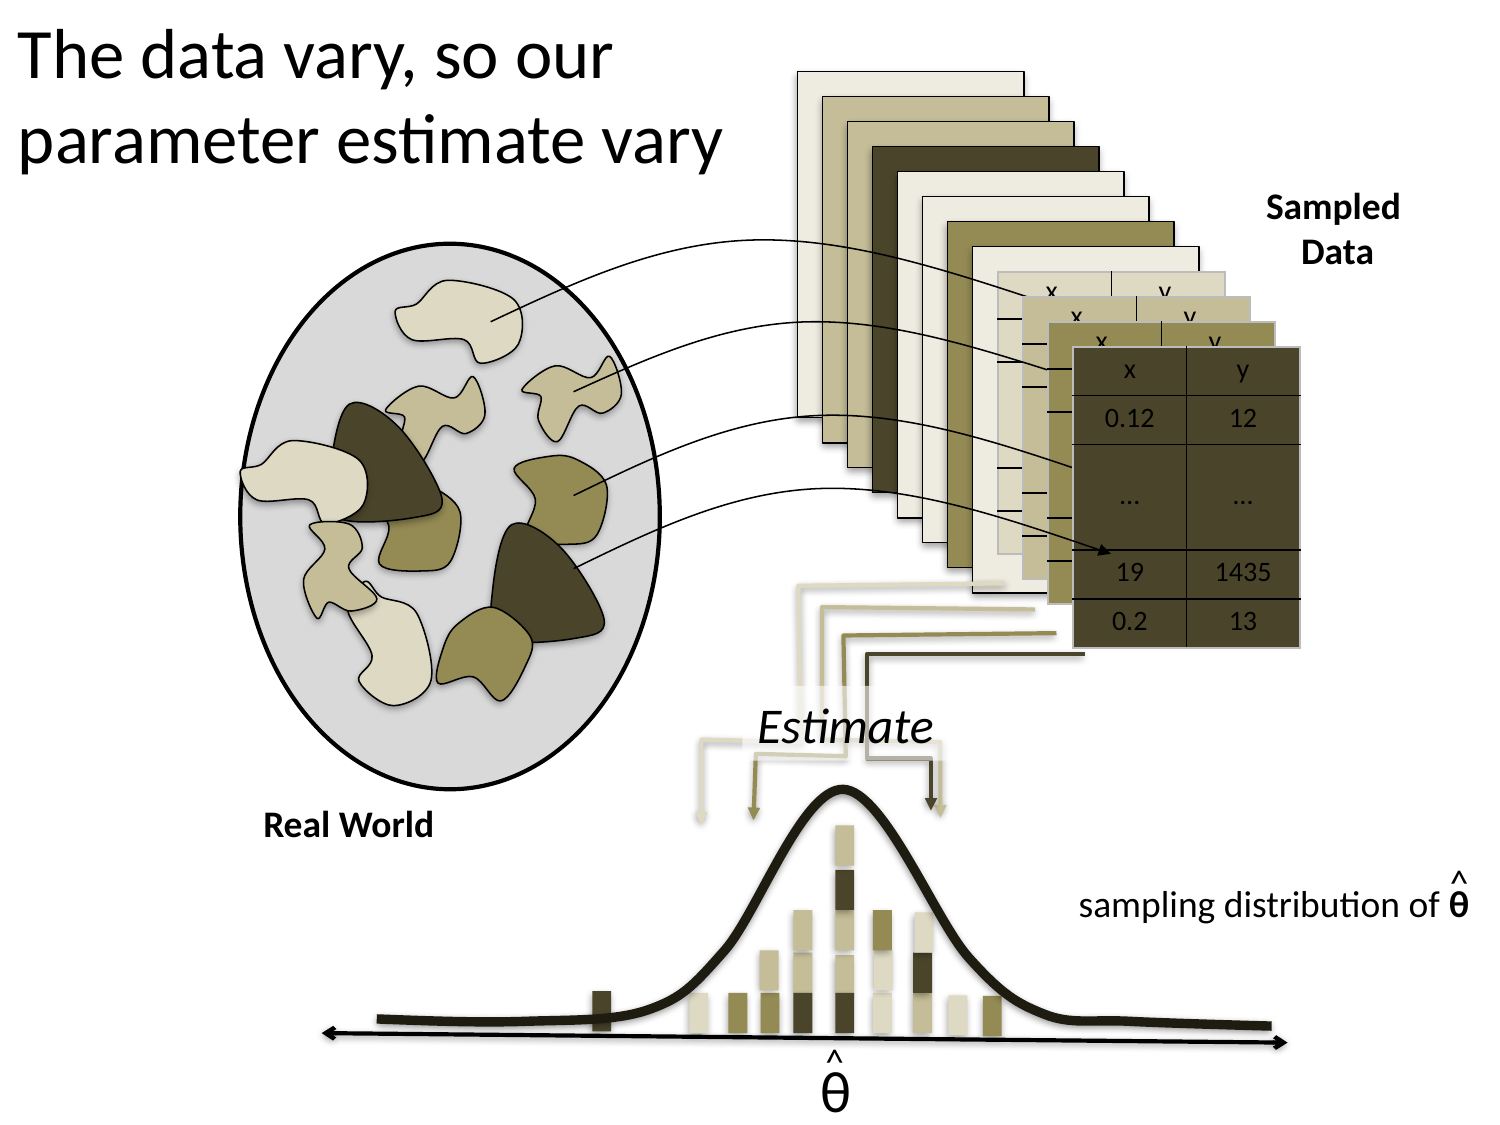

# The data vary, so our parameter estimate vary

Sampled
Data

| xs | ys |
| --- | --- |
| 0.12 | 12 |
| … | … |
| 19 | 1435 |
| 0.2 | 13 |

| xs | ys |
| --- | --- |
| 0.21 | 12.6 |
| … | … |
| 93 | 135 |
| 0.2 | 13 |

| xs | ys |
| --- | --- |
| 0.12 | 12 |
| … | … |
| 19 | 1435 |
| 0.2 | 13 |
| x | y |
| --- | --- |
| 0.12 | 12 |
| … | … |
| 19 | 1435 |
| 0.2 | 13 |

Estimate

Real World

^

sampling distribution of θ

^
θ